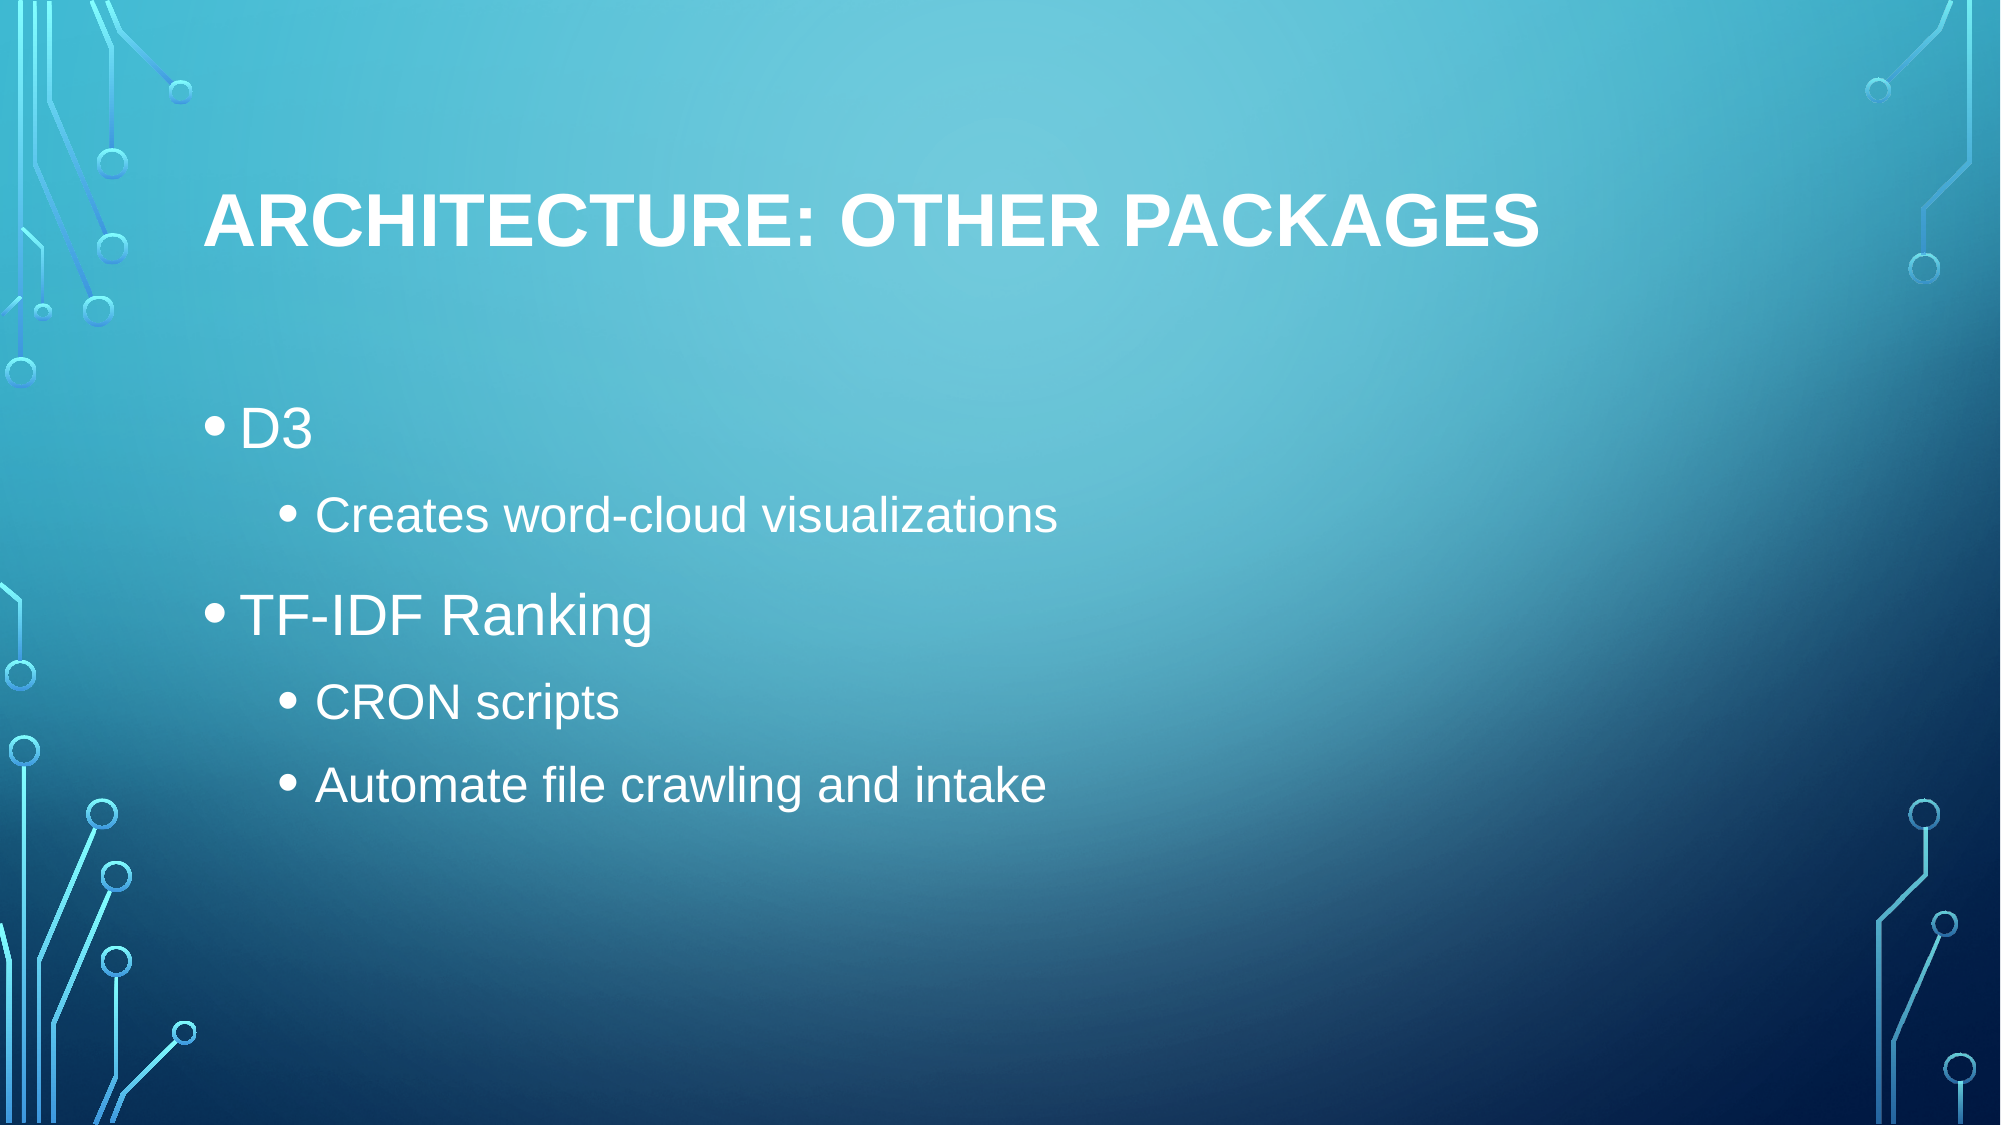

# Architecture: Other Packages
D3
Creates word-cloud visualizations
TF-IDF Ranking
CRON scripts
Automate file crawling and intake